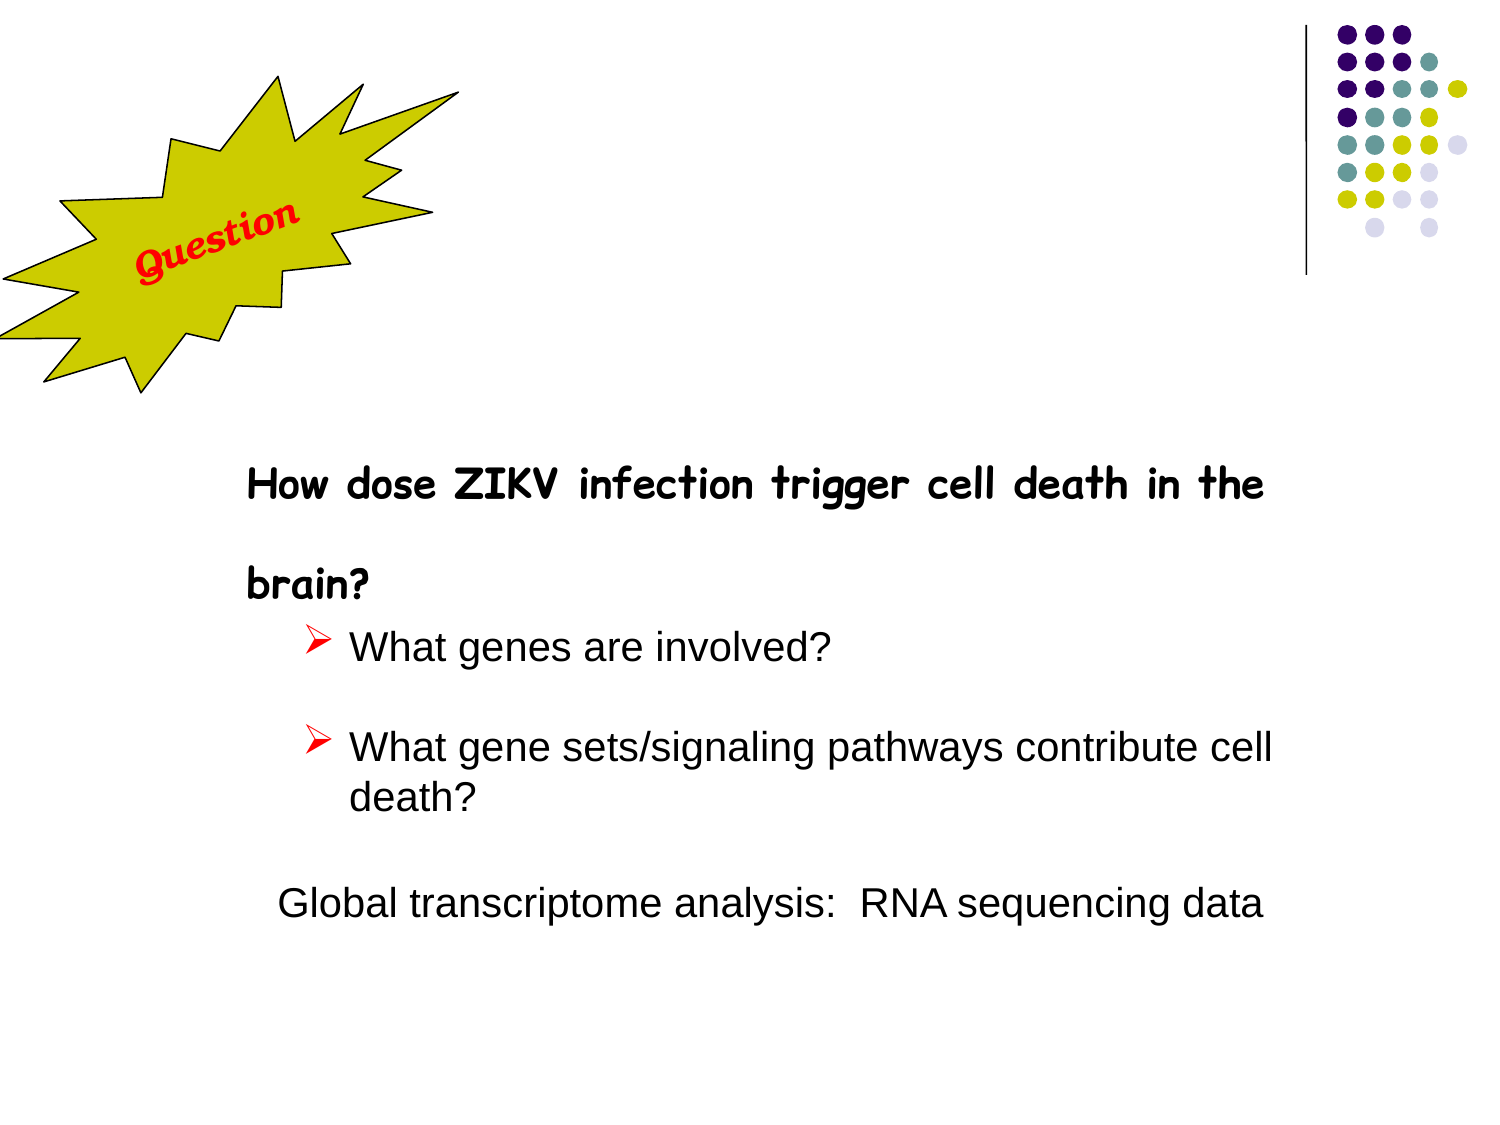

Question
How dose ZIKV infection trigger cell death in the brain?

What genes are involved?

What gene sets/signaling pathways contribute cell death?

Global transcriptome analysis:  RNA sequencing data